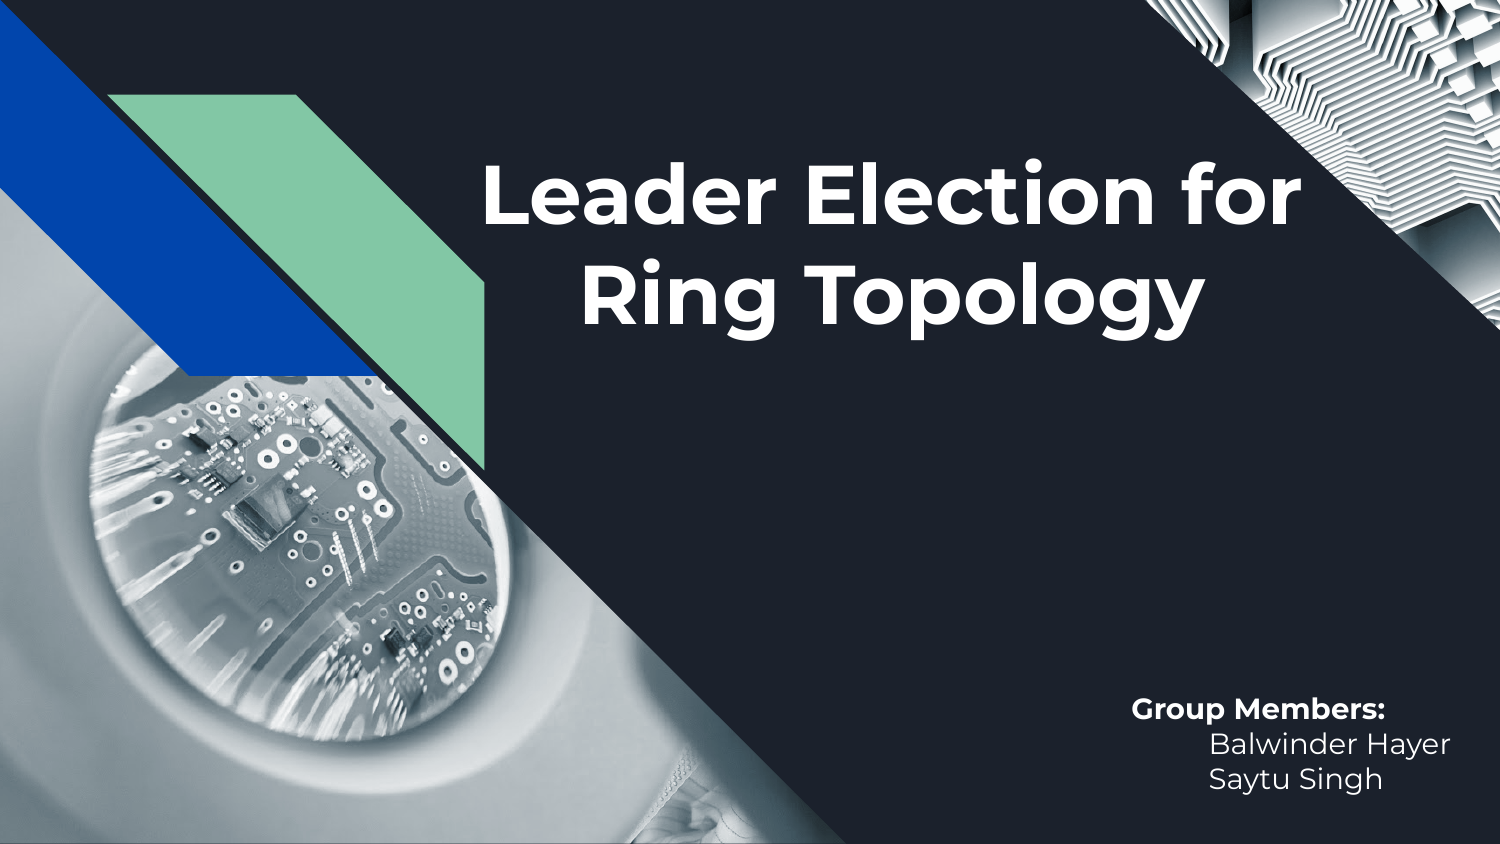

# Leader Election for Ring Topology
 Group Members:
           Balwinder Hayer
           Saytu Singh